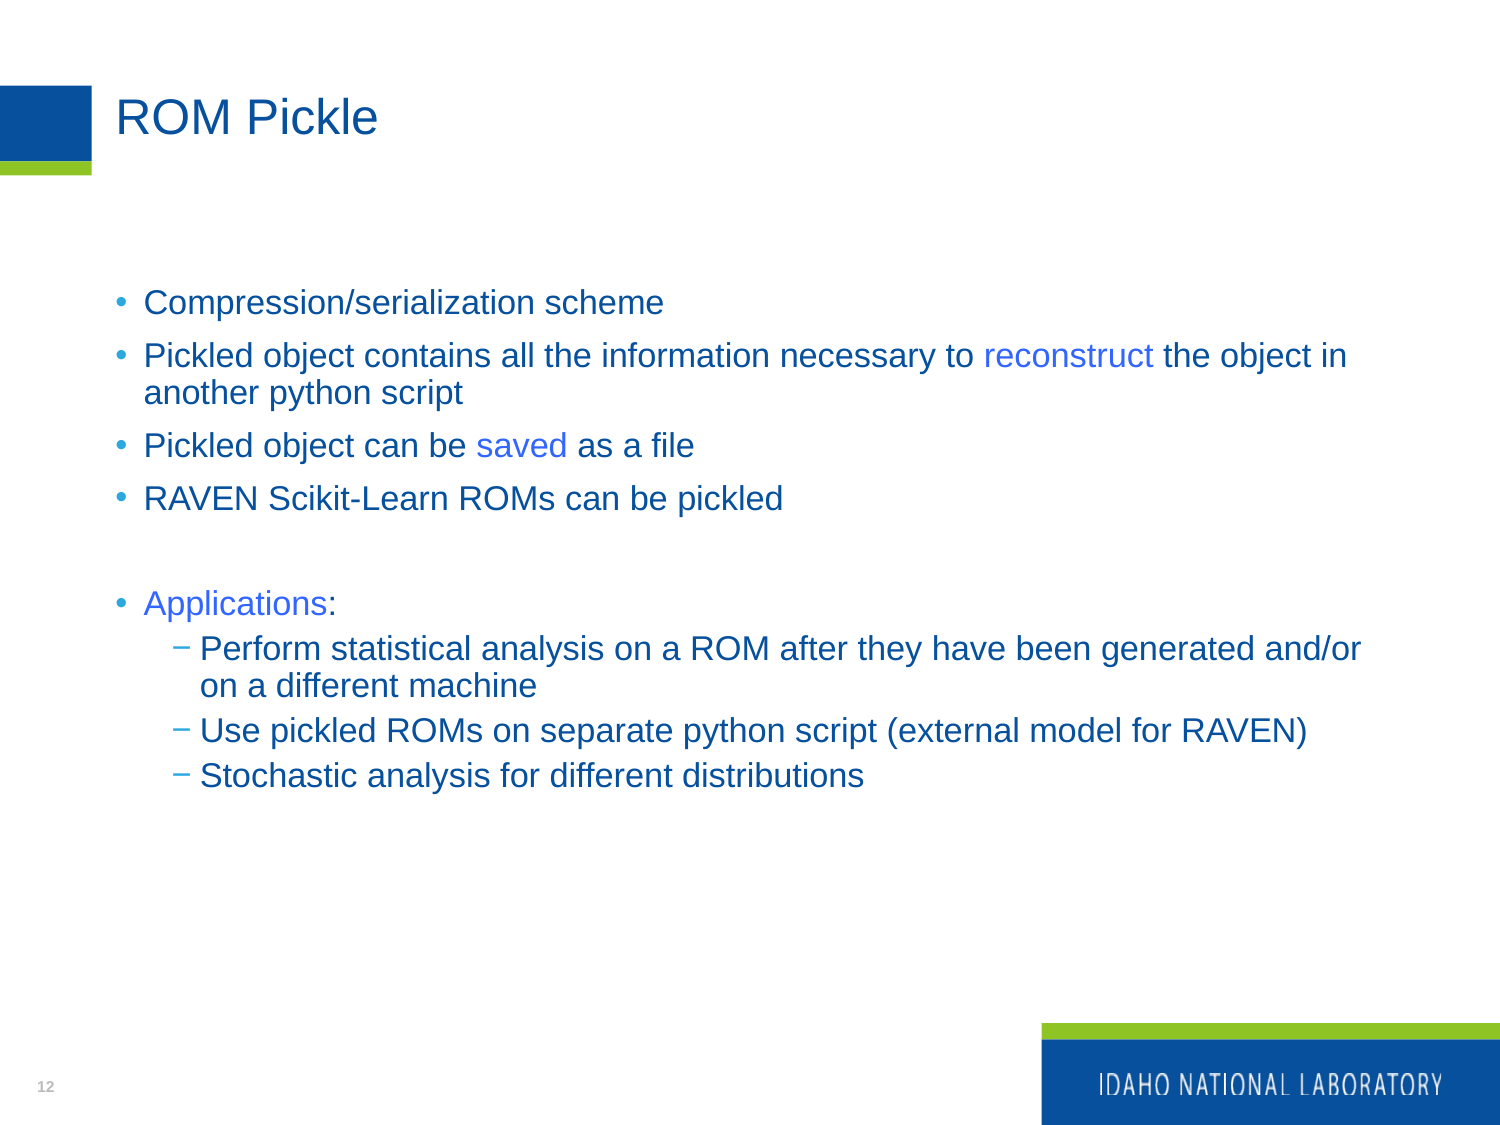

# ROM Pickle
Compression/serialization scheme
Pickled object contains all the information necessary to reconstruct the object in another python script
Pickled object can be saved as a file
RAVEN Scikit-Learn ROMs can be pickled

Applications:
Perform statistical analysis on a ROM after they have been generated and/or on a different machine
Use pickled ROMs on separate python script (external model for RAVEN)
Stochastic analysis for different distributions
12